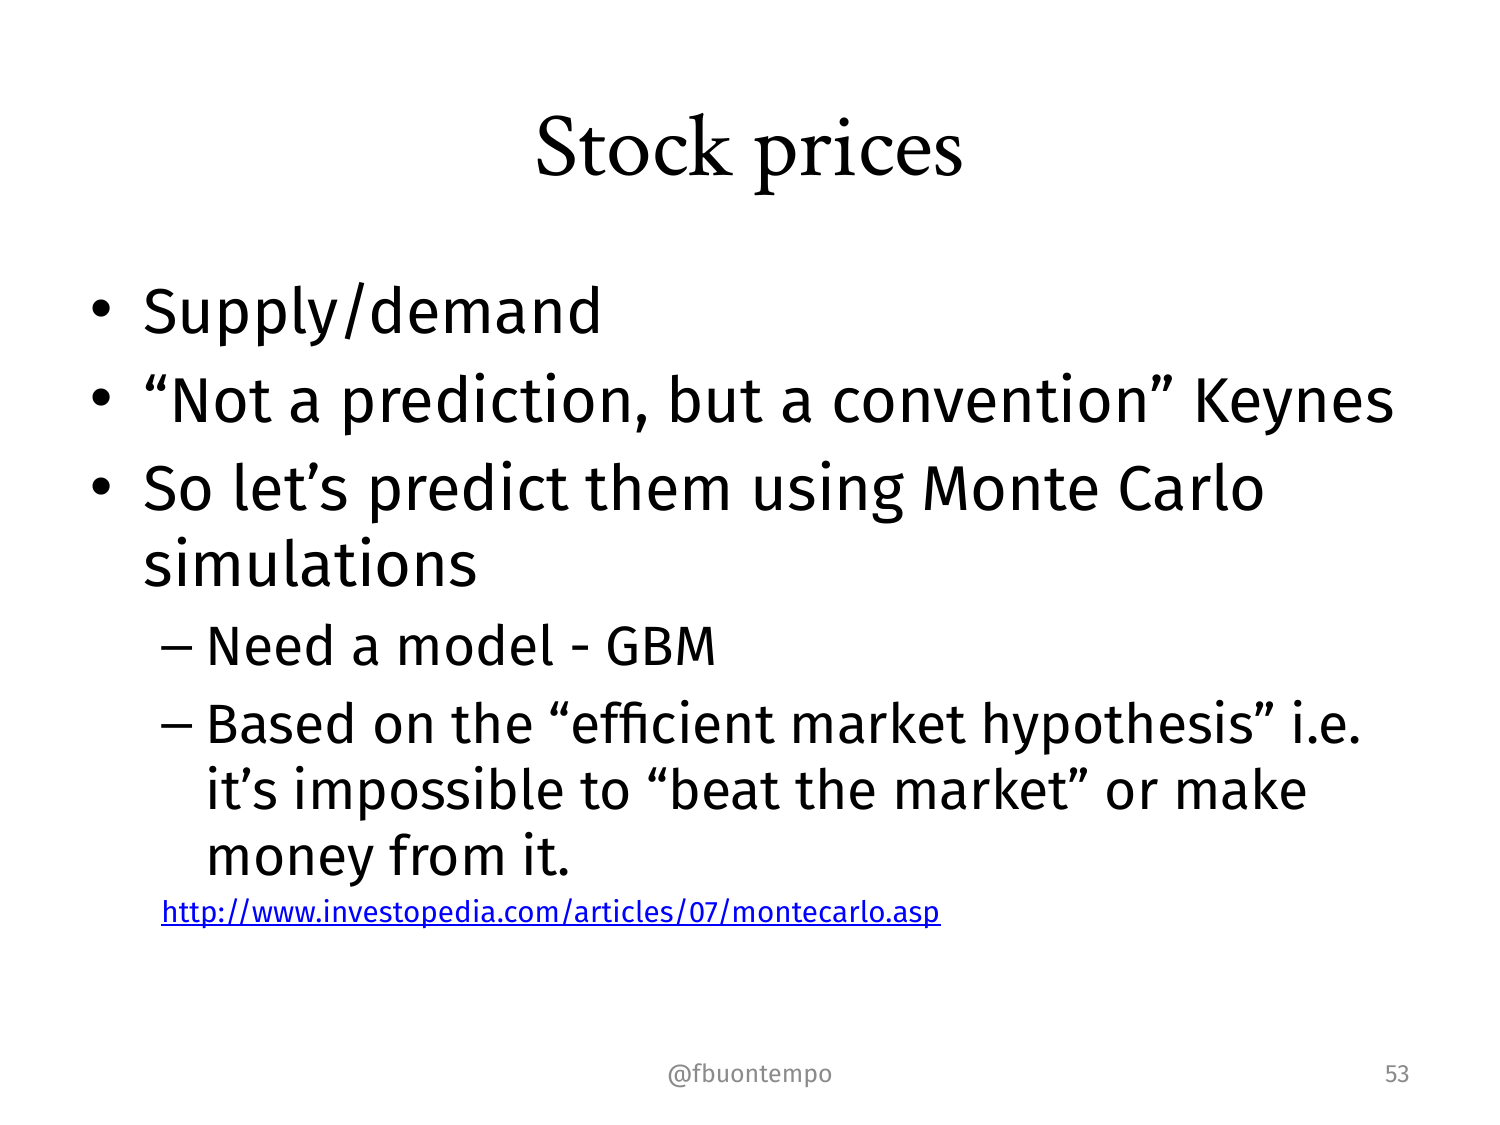

# Stock prices
Supply/demand
“Not a prediction, but a convention” Keynes
So let’s predict them using Monte Carlo simulations
Need a model - GBM
Based on the “efficient market hypothesis” i.e. it’s impossible to “beat the market” or make money from it.
http://www.investopedia.com/articles/07/montecarlo.asp

@fbuontempo
53